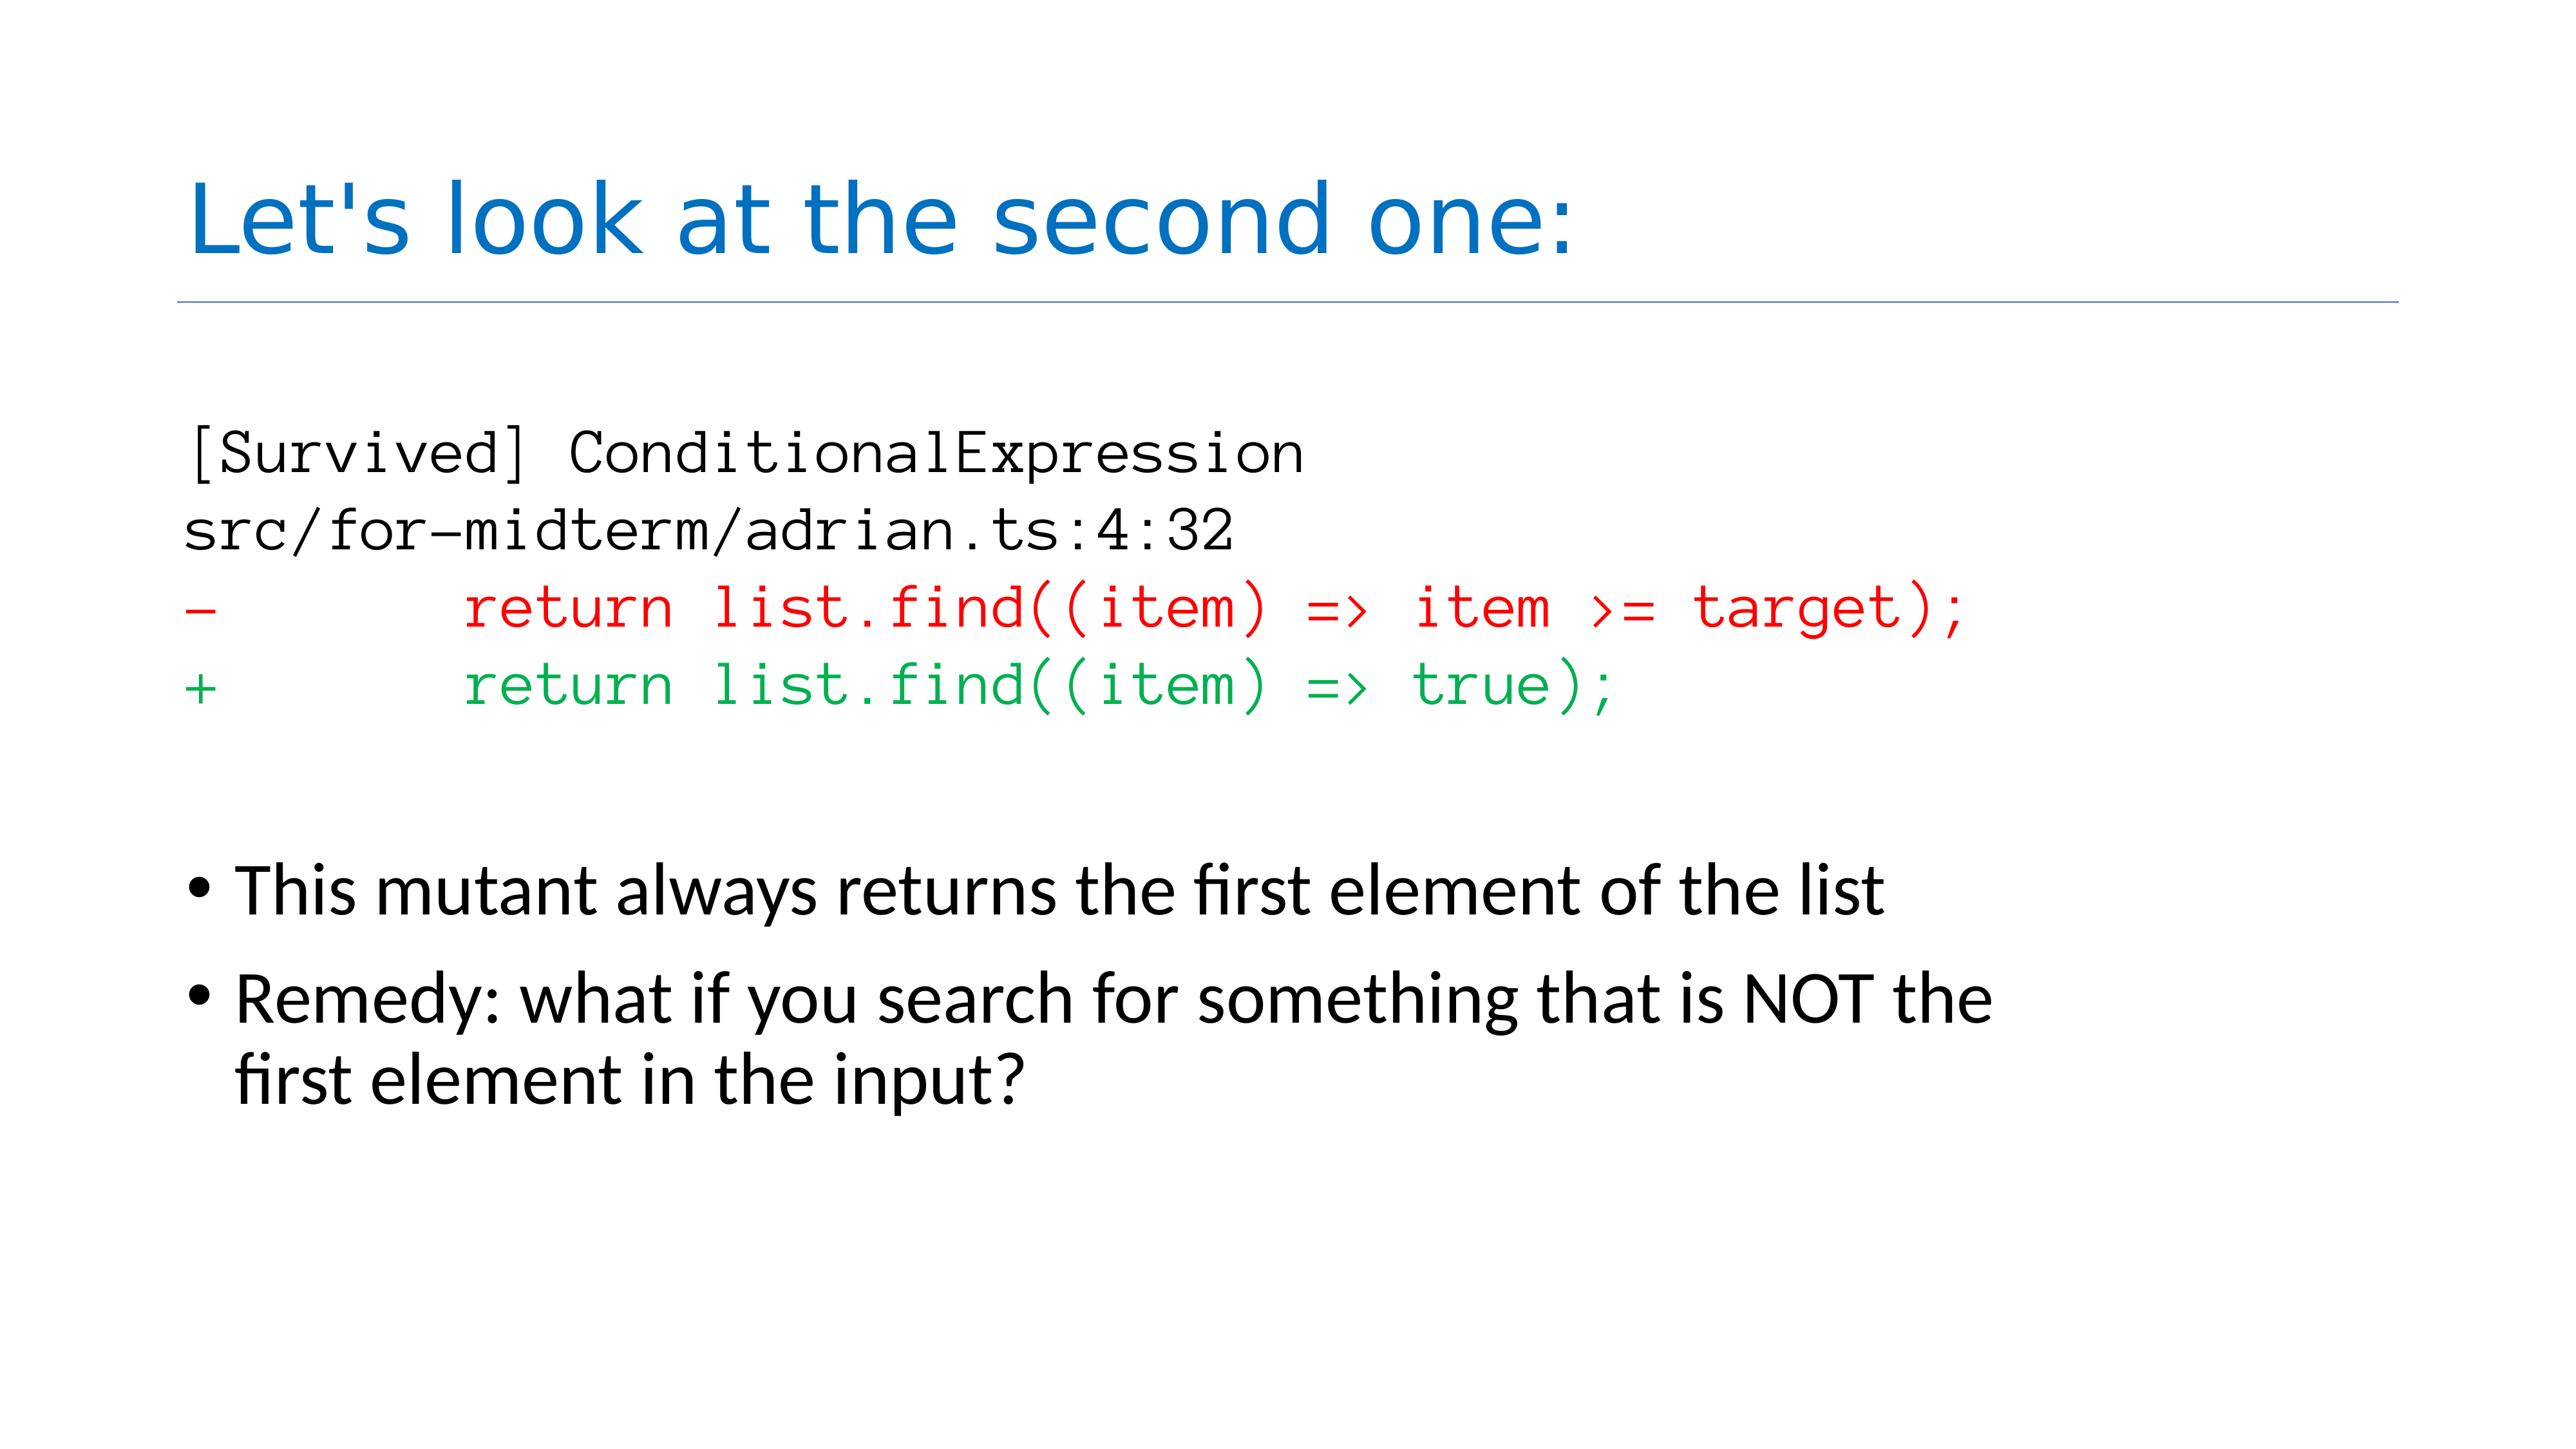

# Let's look at the second one:
[Survived] ConditionalExpression
src/for-midterm/adrian.ts:4:32
-       return list.find((item) => item >= target);
+       return list.find((item) => true);
This mutant always returns the first element of the list
Remedy: what if you search for something that is NOT the first element in the input?